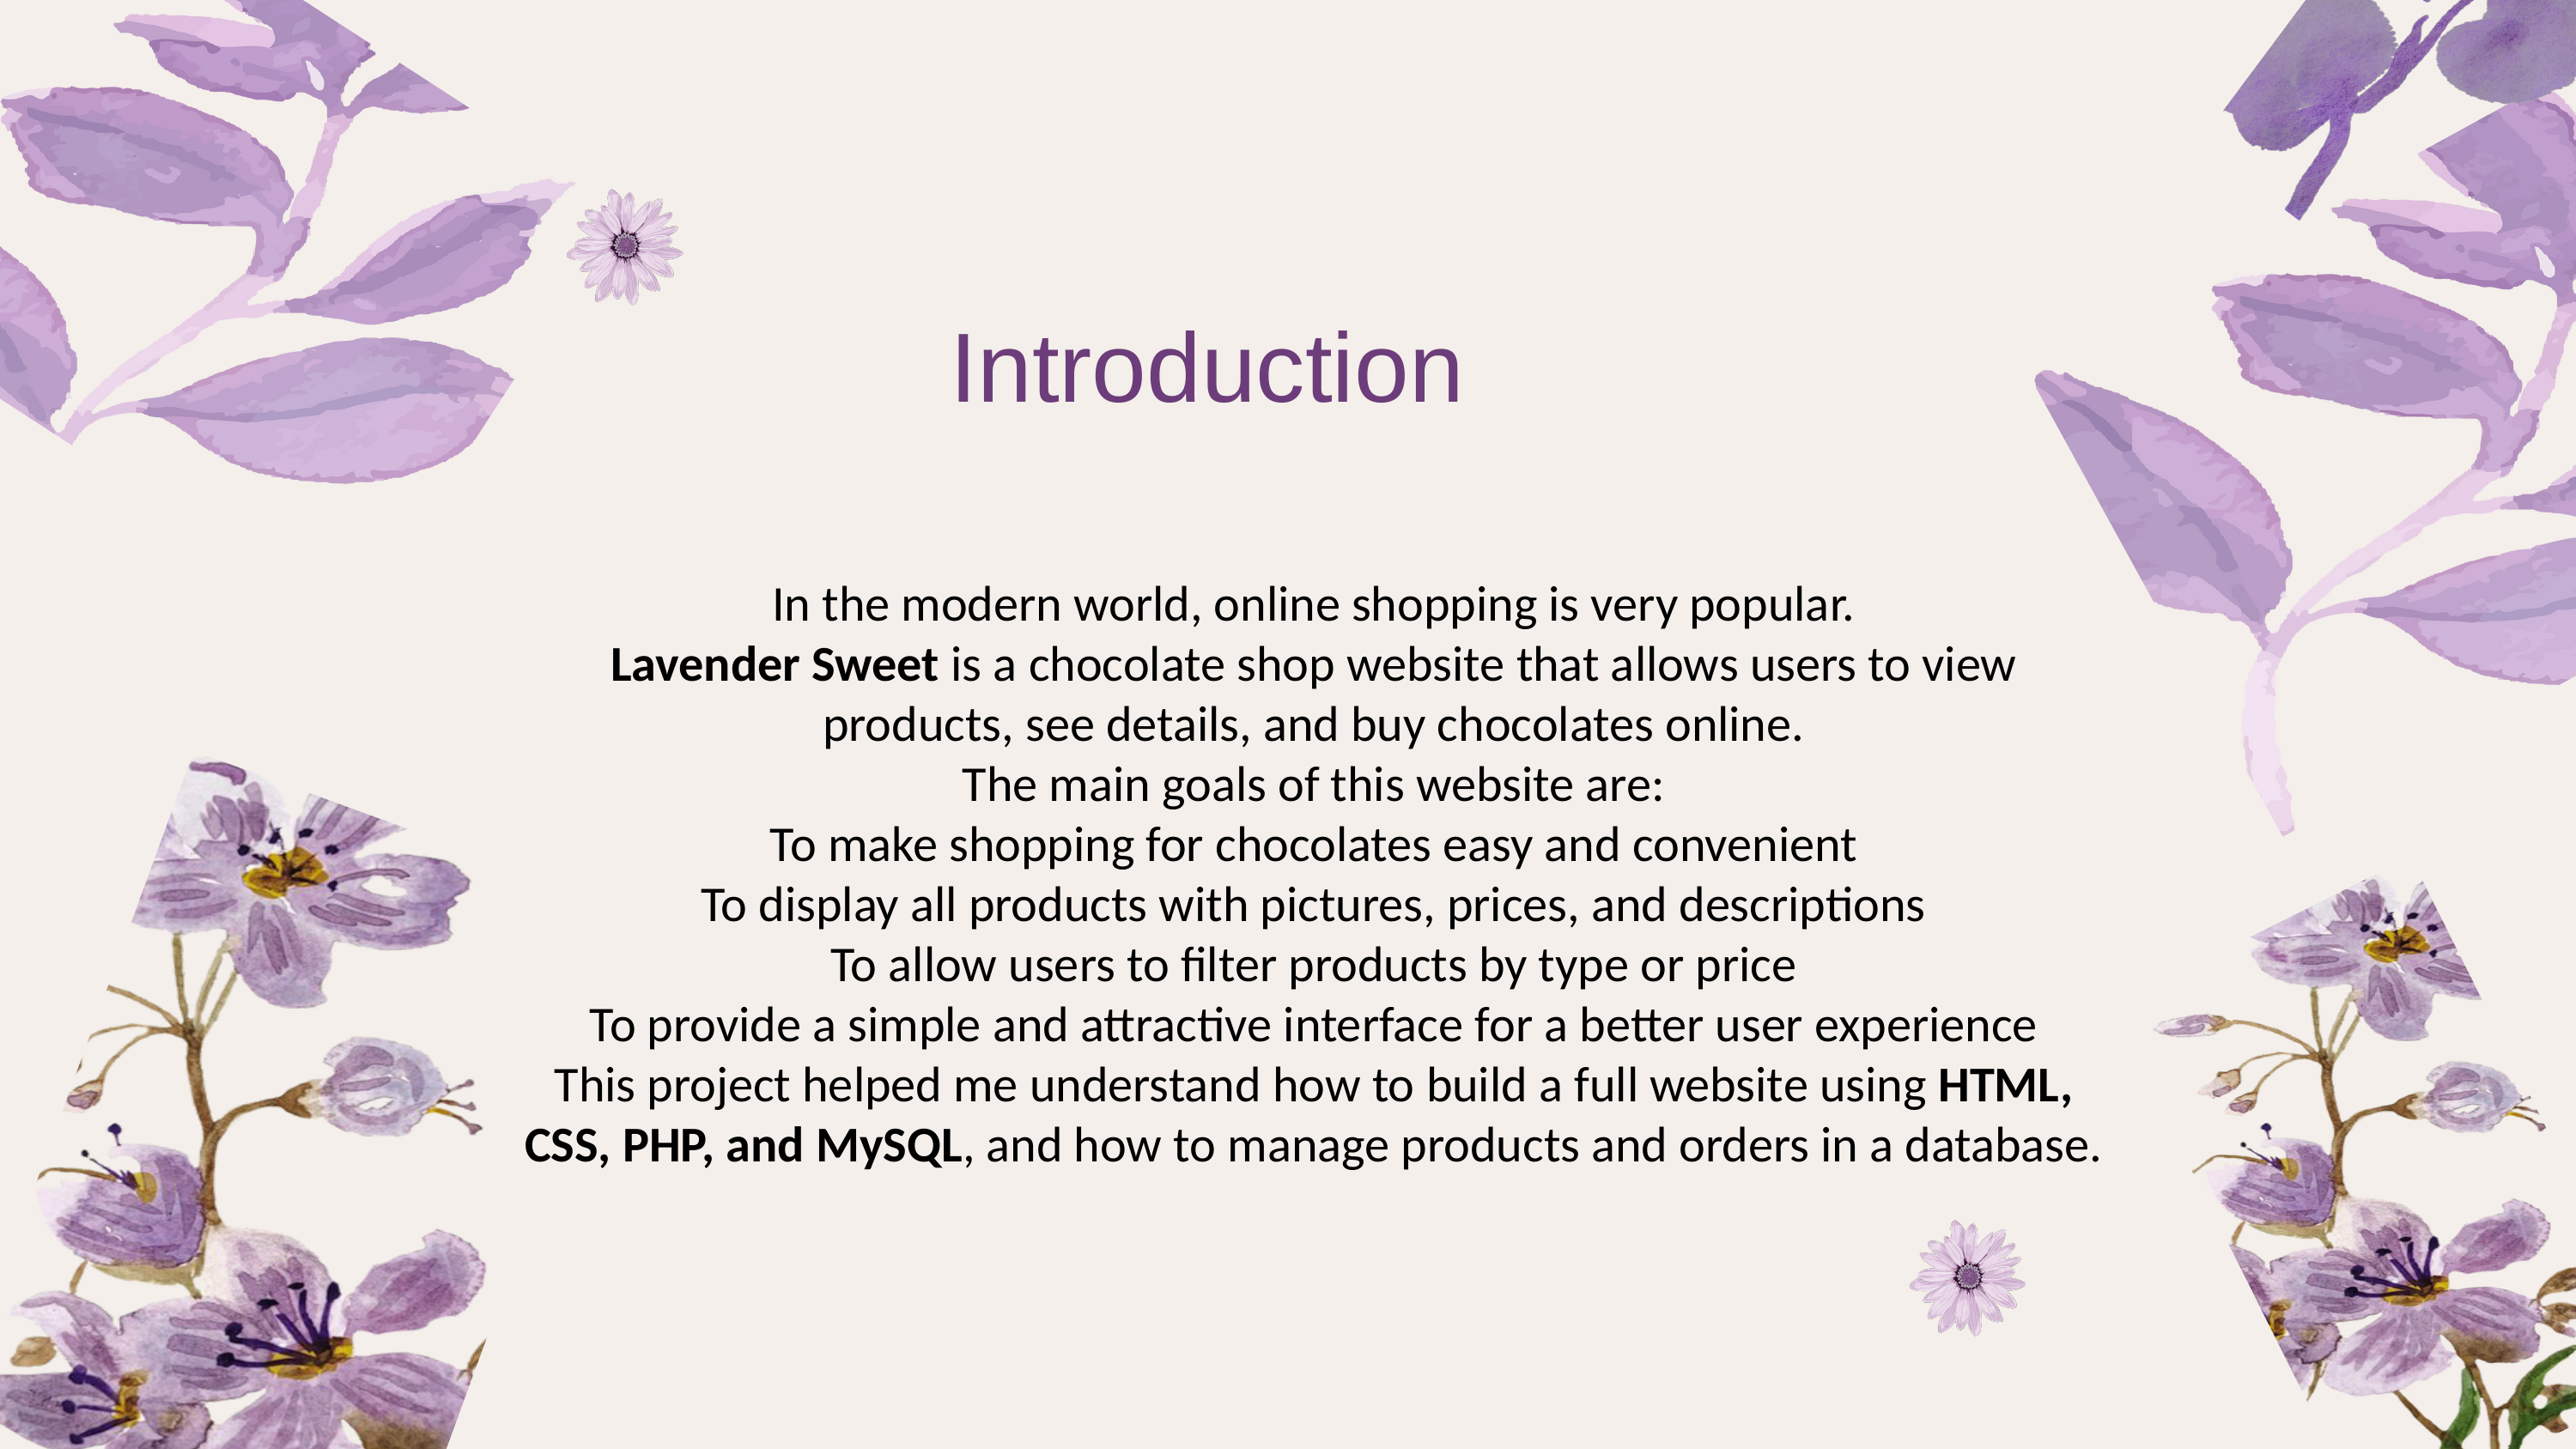

Introduction

In the modern world, online shopping is very popular.
Lavender Sweet is a chocolate shop website that allows users to view products, see details, and buy chocolates online.
The main goals of this website are:
To make shopping for chocolates easy and convenient
To display all products with pictures, prices, and descriptions
To allow users to filter products by type or price
To provide a simple and attractive interface for a better user experience
This project helped me understand how to build a full website using HTML, CSS, PHP, and MySQL, and how to manage products and orders in a database.